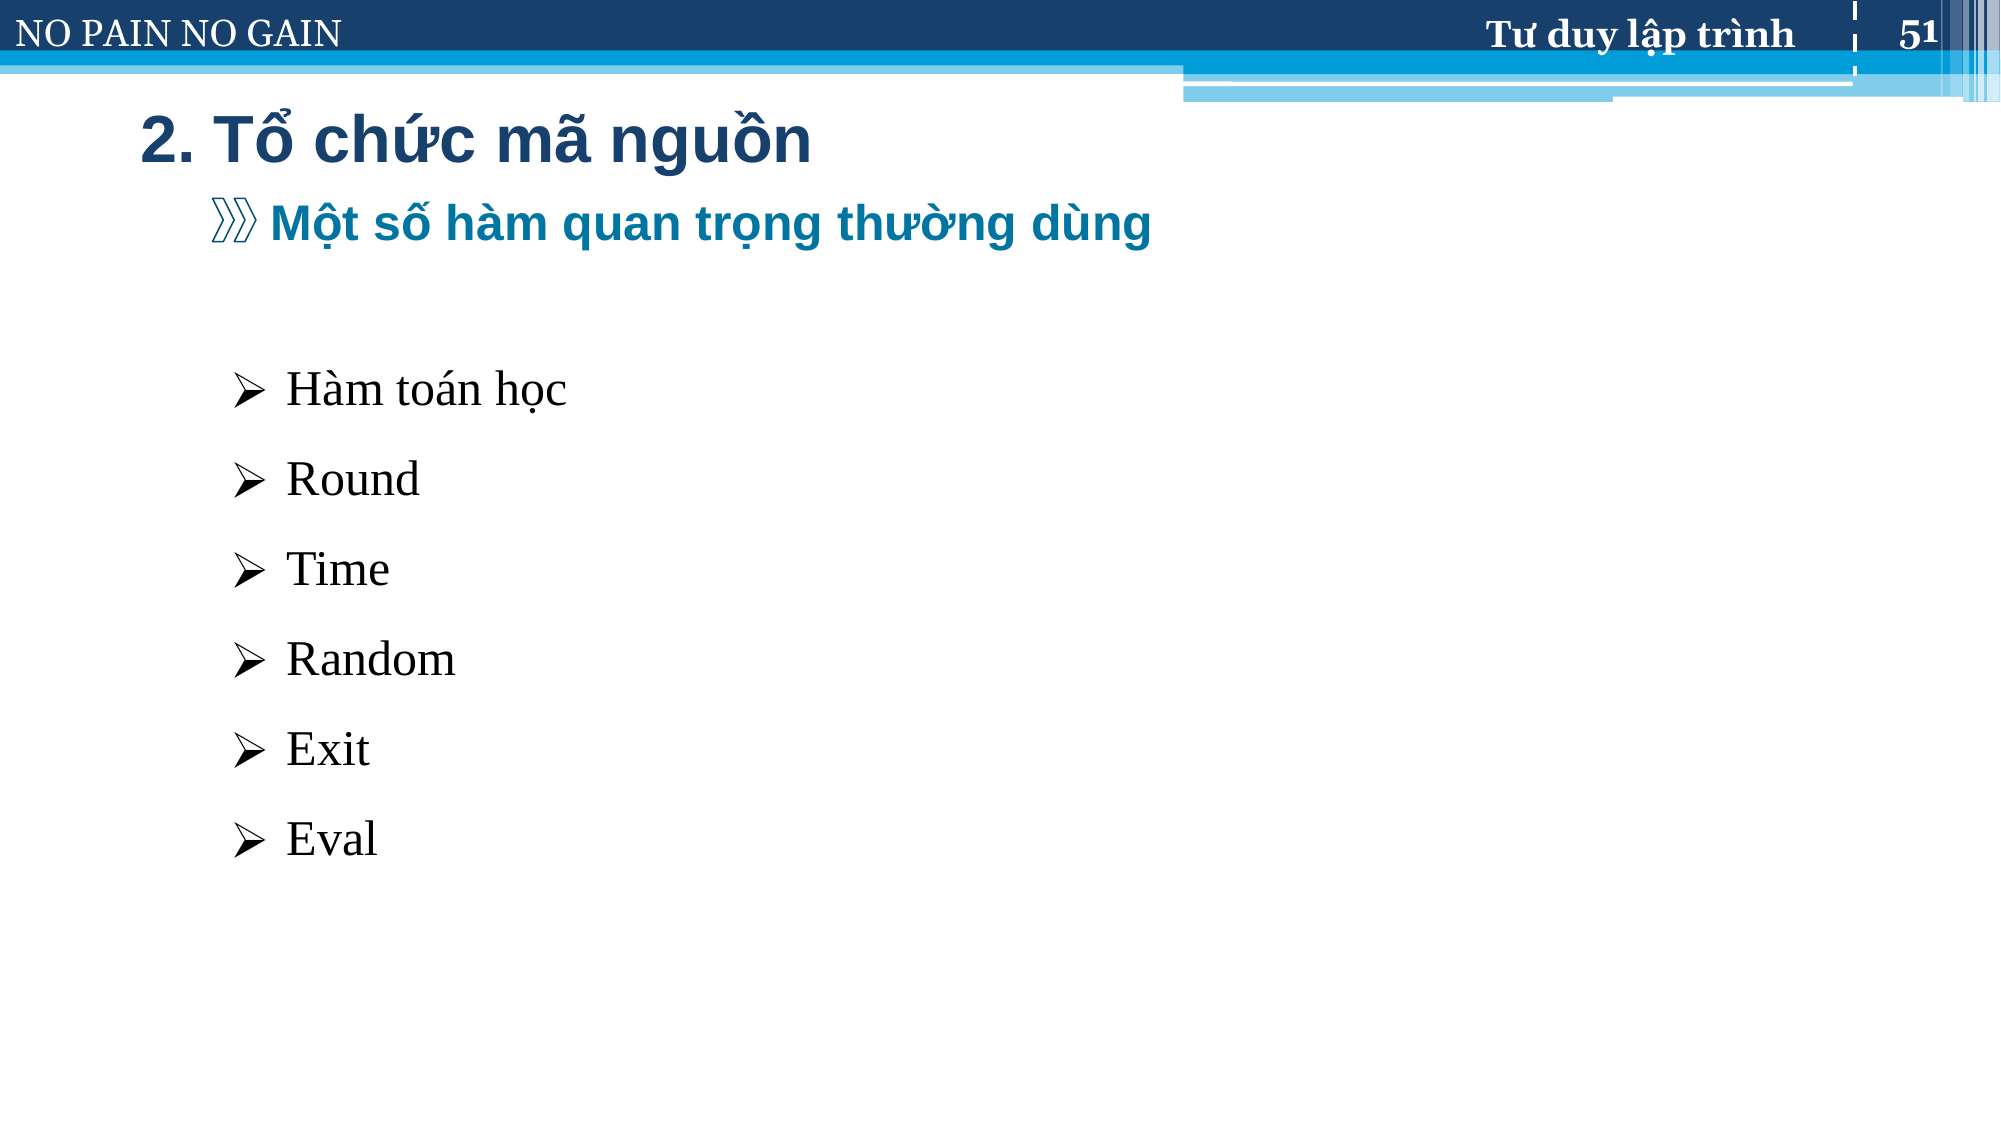

51
# 2. Tổ chức mã nguồn
Một số hàm quan trọng thường dùng

Hàm toán học
Round
Time
Random
Exit
Eval